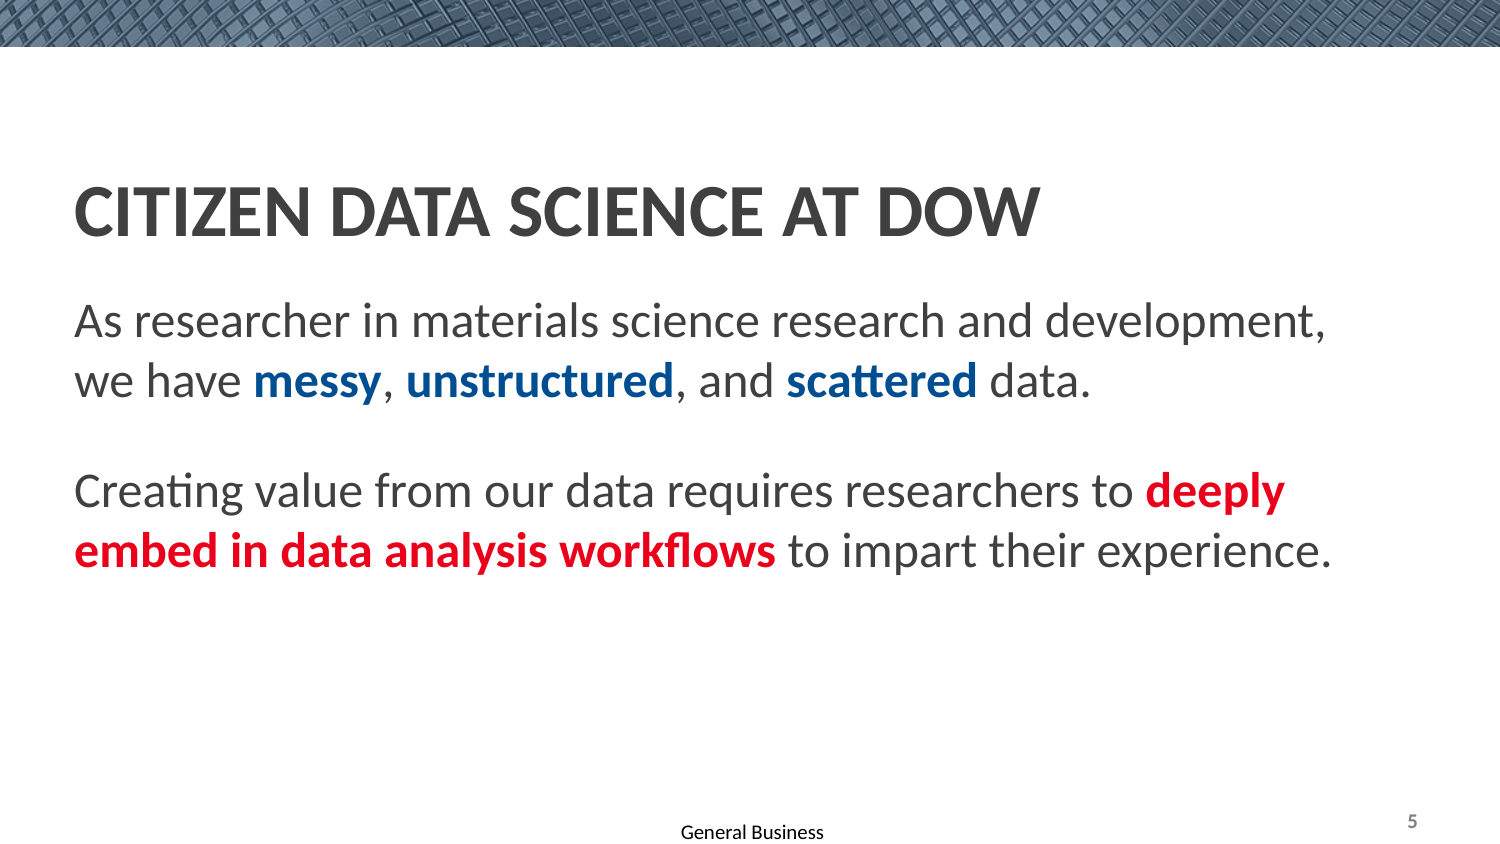

# Citizen Data Science at Dow
As researcher in materials science research and development, we have messy, unstructured, and scattered data.
Creating value from our data requires researchers to deeply embed in data analysis workflows to impart their experience.
5